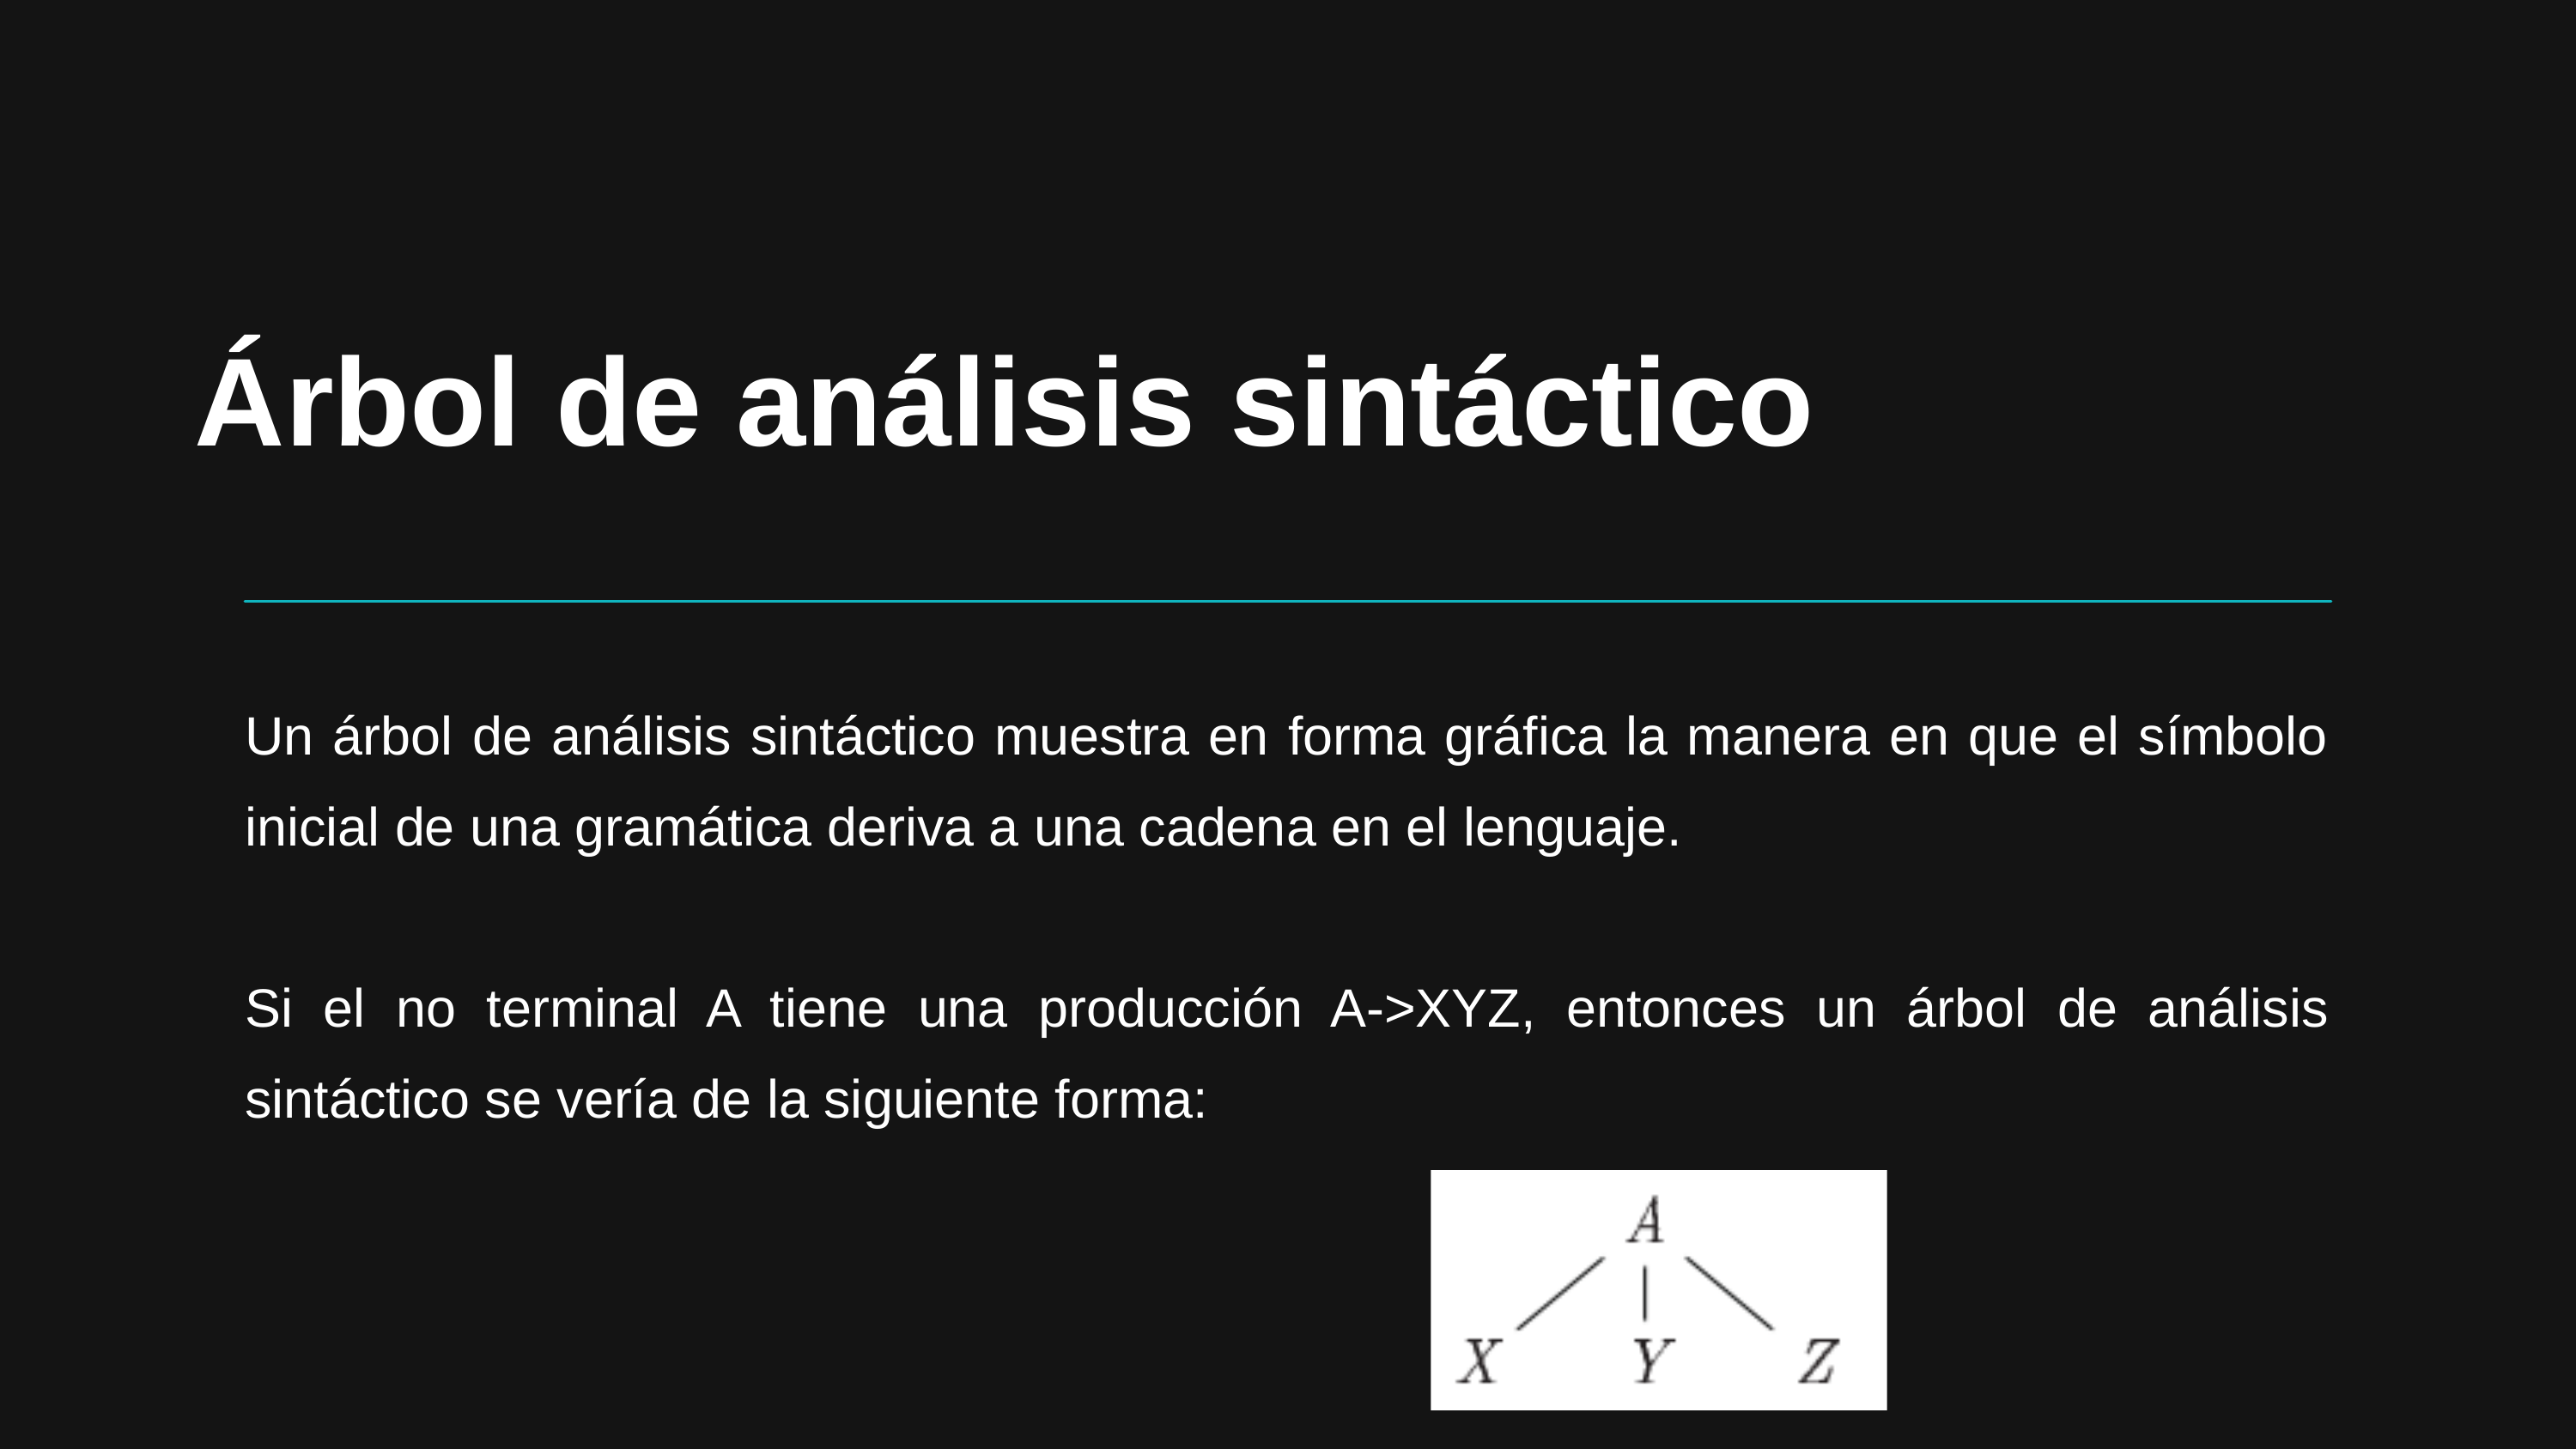

Árbol de análisis sintáctico
Un árbol de análisis sintáctico muestra en forma gráfica la manera en que el símbolo inicial de una gramática deriva a una cadena en el lenguaje.

Si el no terminal A tiene una producción A->XYZ, entonces un árbol de análisis sintáctico se vería de la siguiente forma: